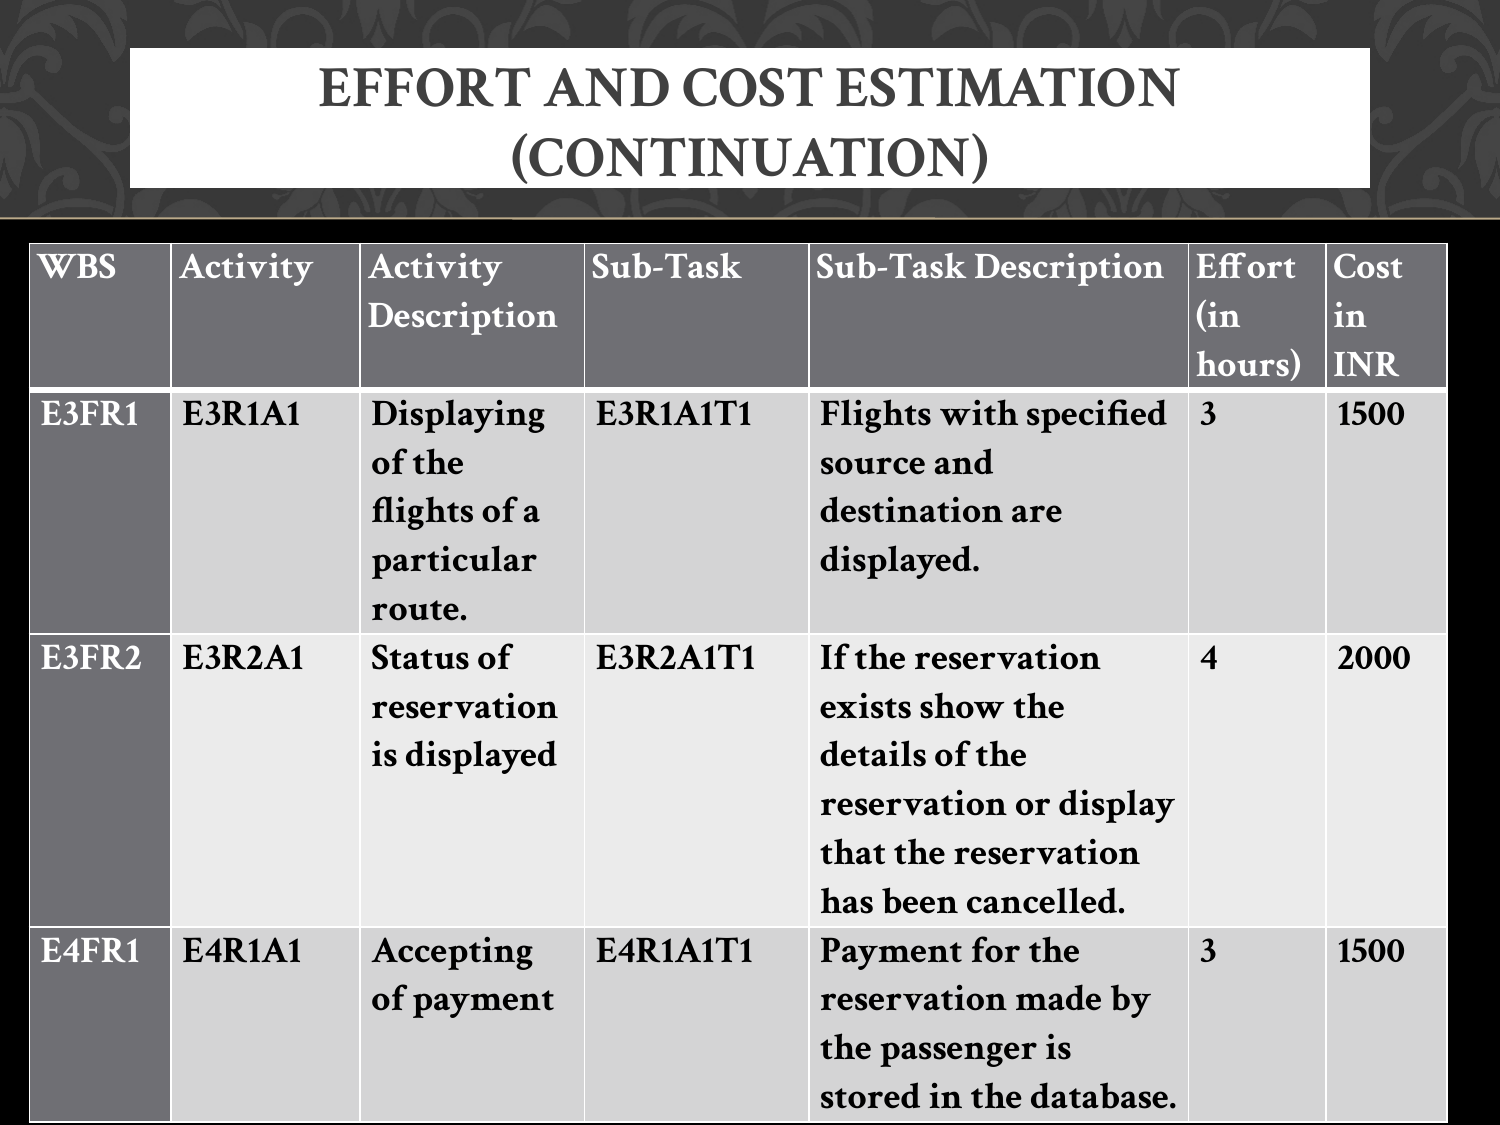

# EFFORT AND COST ESTIMATION (continuation)
| WBS | Activity | Activity Description | Sub-Task | Sub-Task Description | Effort (in hours) | Cost in INR |
| --- | --- | --- | --- | --- | --- | --- |
| E3FR1 | E3R1A1 | Displaying of the flights of a particular route. | E3R1A1T1 | Flights with specified source and destination are displayed. | 3 | 1500 |
| E3FR2 | E3R2A1 | Status of reservation is displayed | E3R2A1T1 | If the reservation exists show the details of the reservation or display that the reservation has been cancelled. | 4 | 2000 |
| E4FR1 | E4R1A1 | Accepting of payment | E4R1A1T1 | Payment for the reservation made by the passenger is stored in the database. | 3 | 1500 |
46